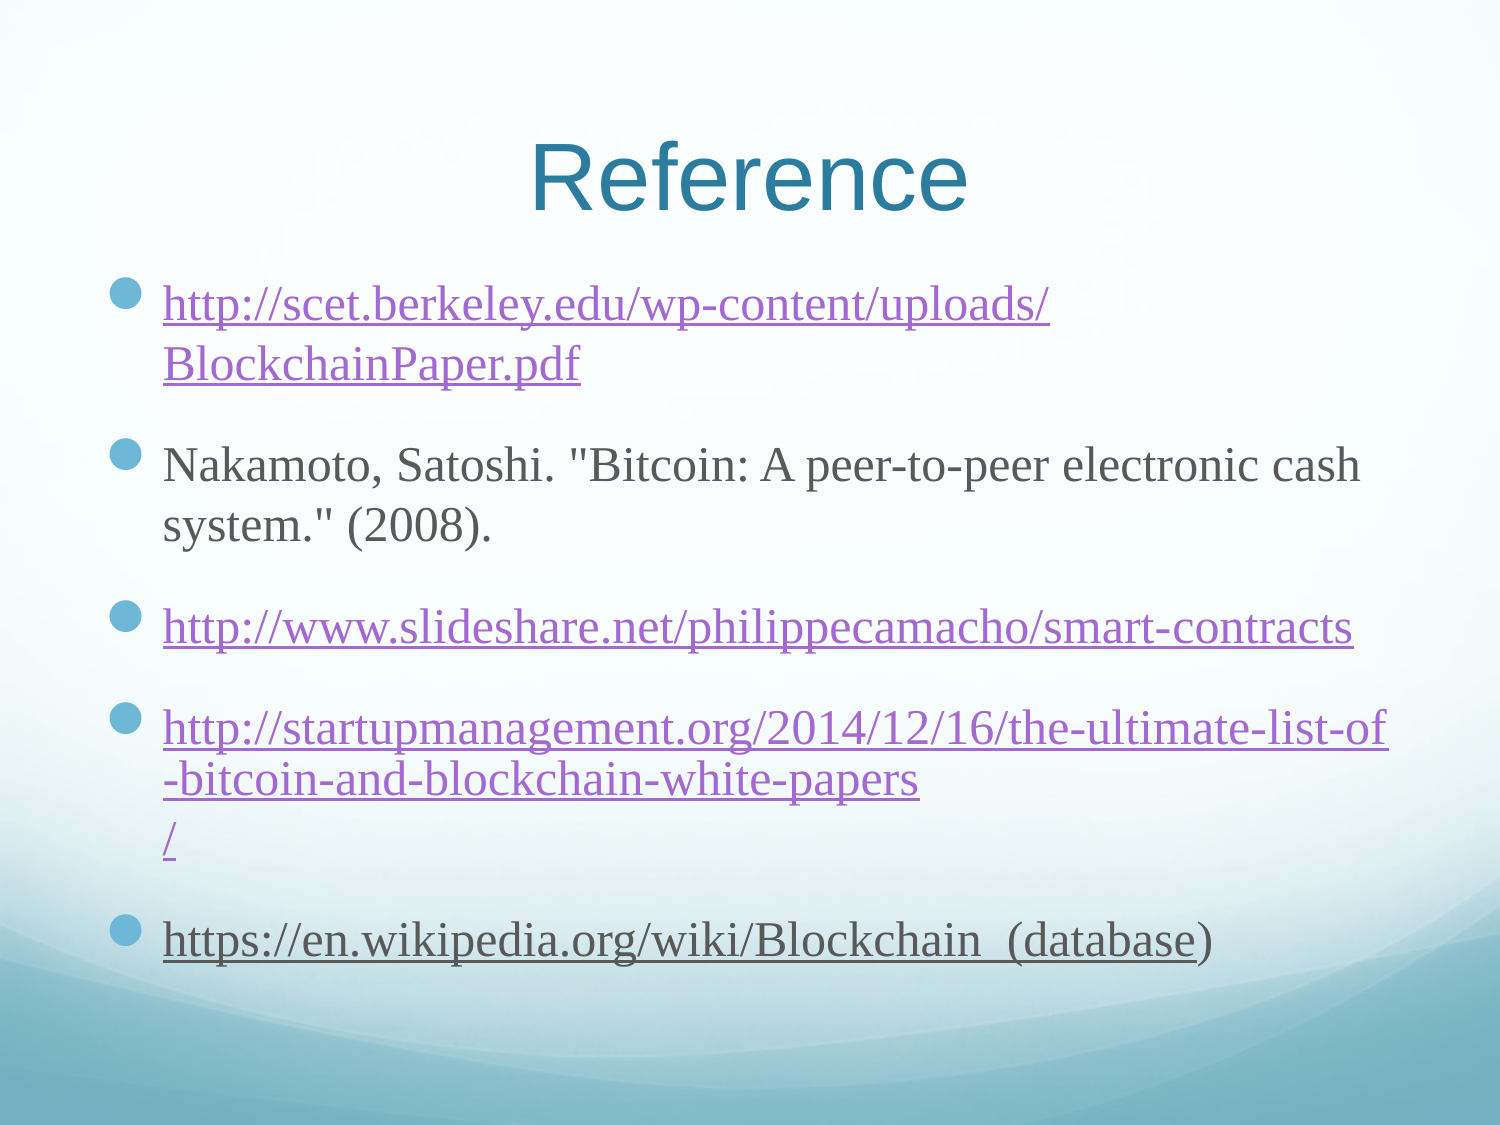

# Reference
http://scet.berkeley.edu/wp-content/uploads/BlockchainPaper.pdf
Nakamoto, Satoshi. "Bitcoin: A peer-to-peer electronic cash system." (2008).
http://www.slideshare.net/philippecamacho/smart-contracts
http://startupmanagement.org/2014/12/16/the-ultimate-list-of-bitcoin-and-blockchain-white-papers/
https://en.wikipedia.org/wiki/Blockchain_(database)